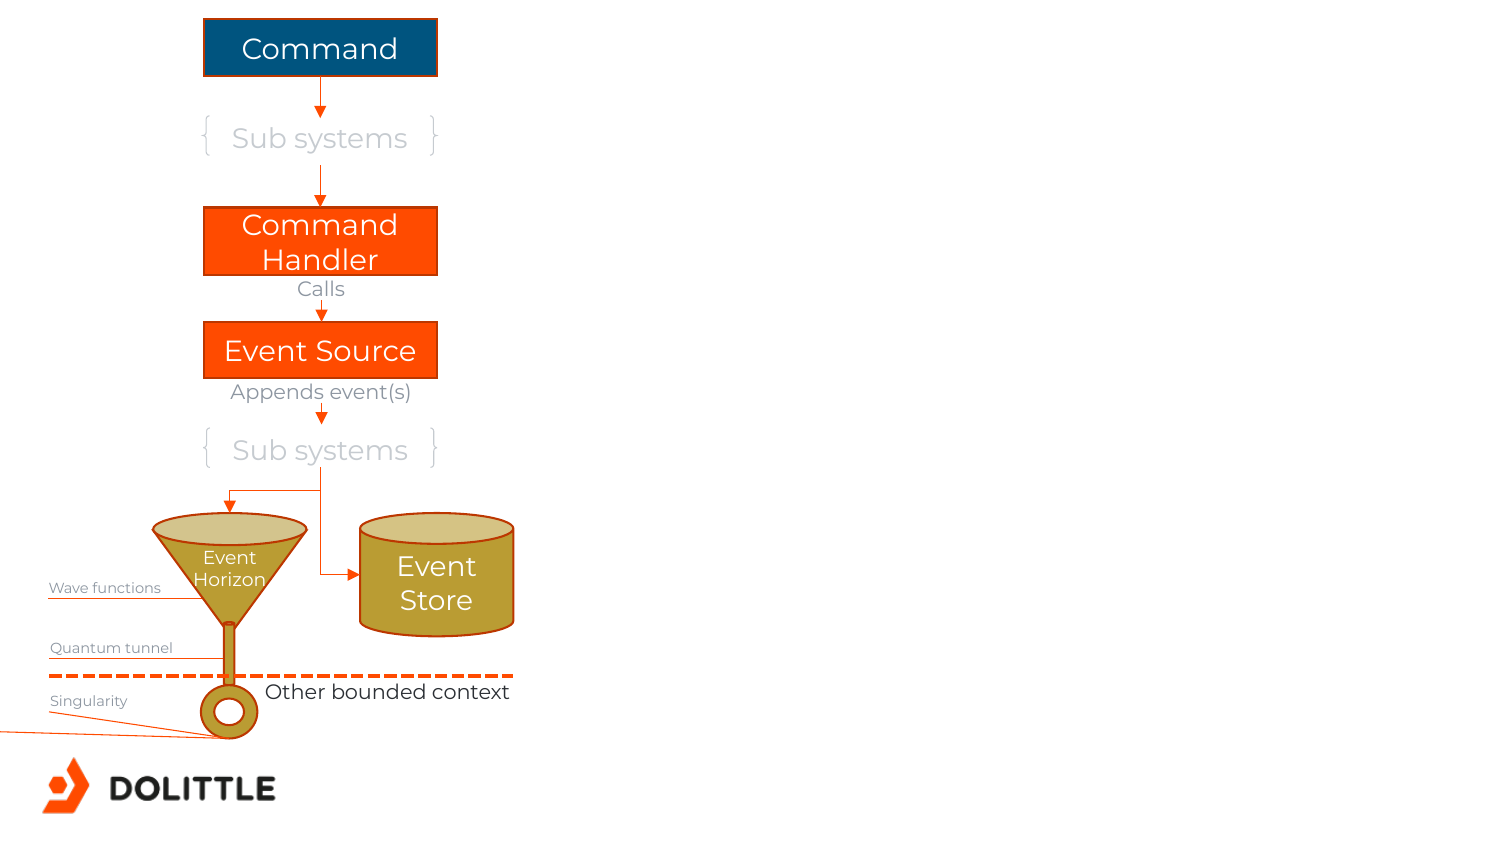

Command
Sub systems
Command Handler
Calls
Event Source
Appends event(s)
Sub systems

Event Store
Event Horizon
Wave functions

Quantum tunnel
Other bounded context
Singularity